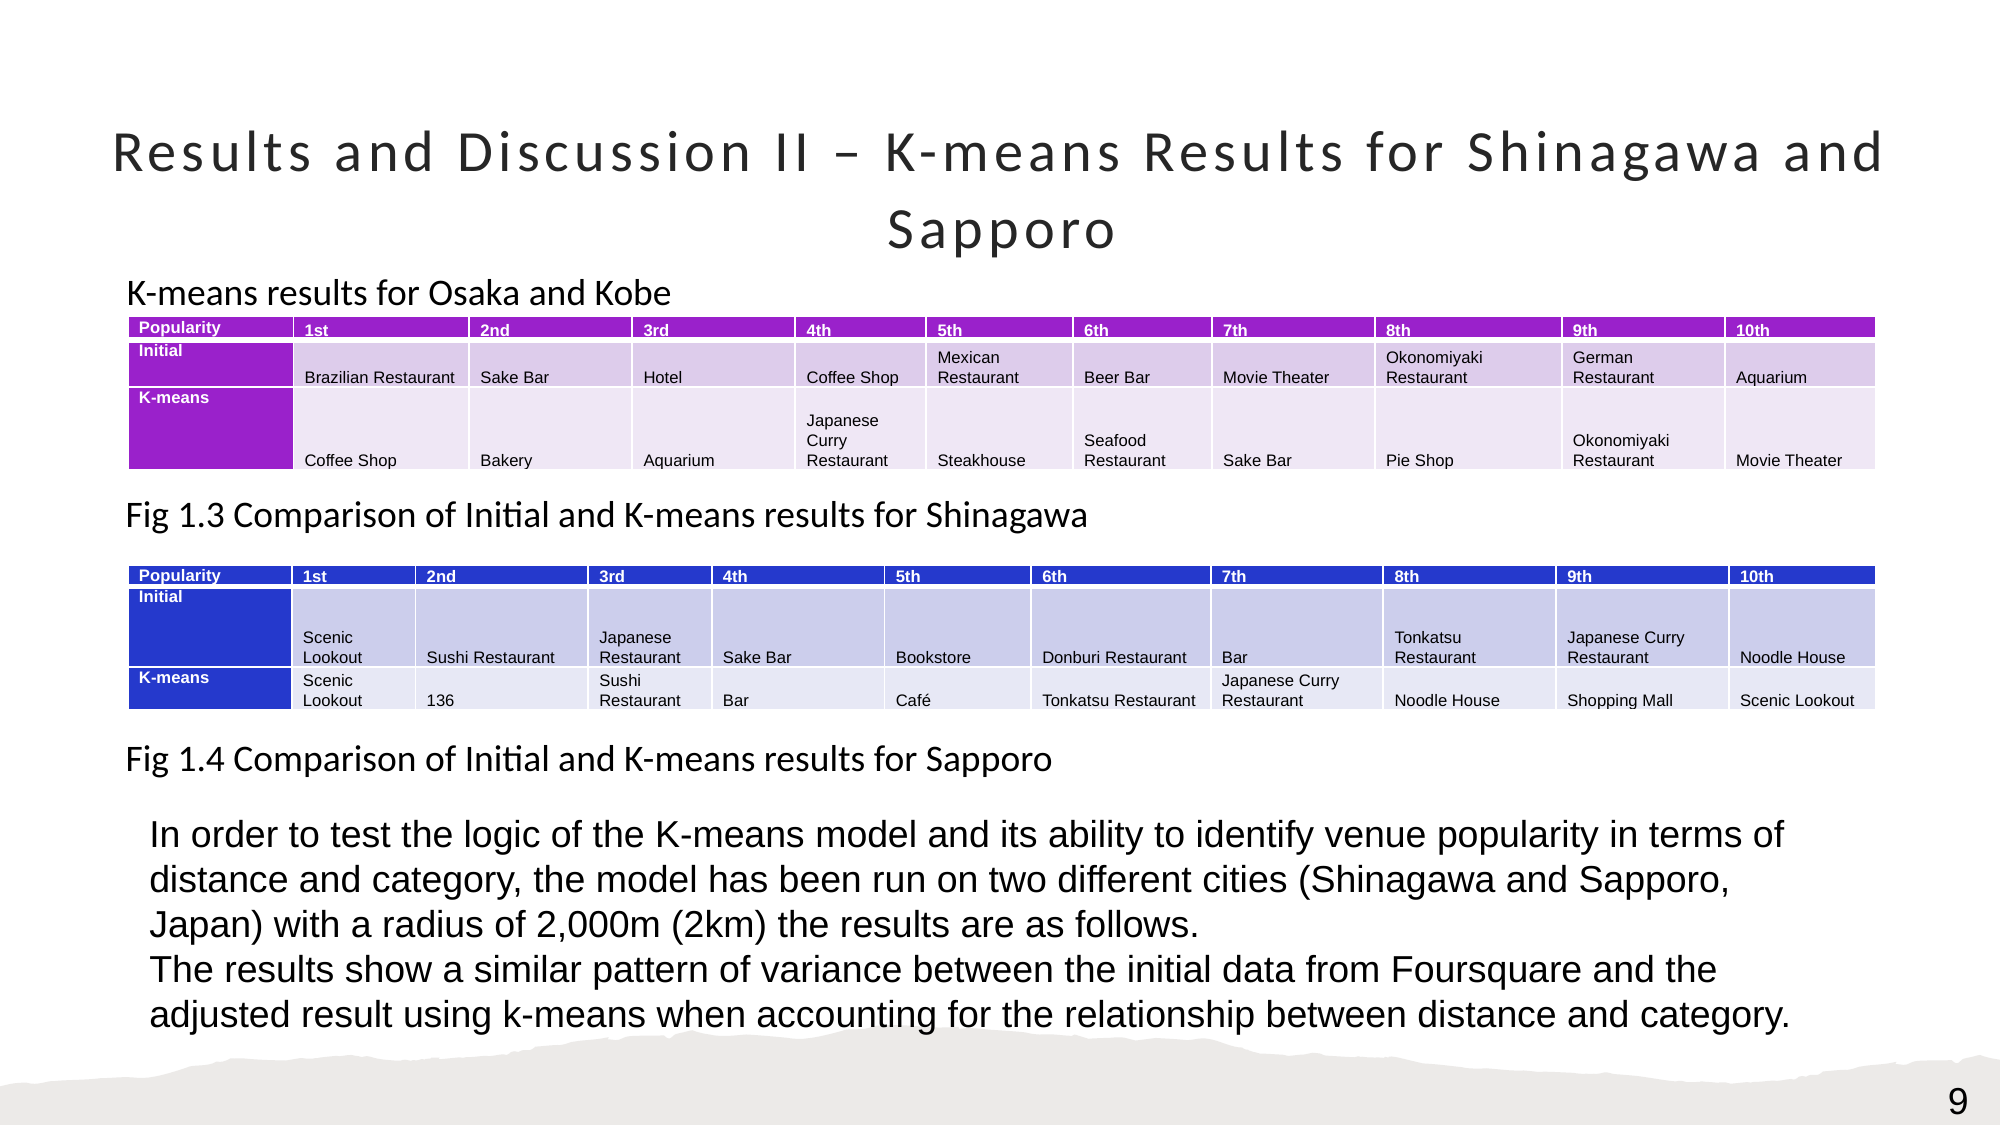

# Results and Discussion II – K-means Results for Shinagawa and Sapporo
K-means results for Osaka and Kobe
| Popularity | 1st | 2nd | 3rd | 4th | 5th | 6th | 7th | 8th | 9th | 10th |
| --- | --- | --- | --- | --- | --- | --- | --- | --- | --- | --- |
| Initial | Brazilian Restaurant | Sake Bar | Hotel | Coffee Shop | Mexican Restaurant | Beer Bar | Movie Theater | Okonomiyaki Restaurant | German Restaurant | Aquarium |
| K-means | Coffee Shop | Bakery | Aquarium | Japanese Curry Restaurant | Steakhouse | Seafood Restaurant | Sake Bar | Pie Shop | Okonomiyaki Restaurant | Movie Theater |
Fig 1.3 Comparison of Initial and K-means results for Shinagawa

| Popularity | 1st | 2nd | 3rd | 4th | 5th | 6th | 7th | 8th | 9th | 10th |
| --- | --- | --- | --- | --- | --- | --- | --- | --- | --- | --- |
| Initial | Scenic Lookout | Sushi Restaurant | Japanese Restaurant | Sake Bar | Bookstore | Donburi Restaurant | Bar | Tonkatsu Restaurant | Japanese Curry Restaurant | Noodle House |
| K-means | Scenic Lookout | 136 | Sushi Restaurant | Bar | Café | Tonkatsu Restaurant | Japanese Curry Restaurant | Noodle House | Shopping Mall | Scenic Lookout |
Fig 1.4 Comparison of Initial and K-means results for Sapporo
In order to test the logic of the K-means model and its ability to identify venue popularity in terms of distance and category, the model has been run on two different cities (Shinagawa and Sapporo, Japan) with a radius of 2,000m (2km) the results are as follows.
The results show a similar pattern of variance between the initial data from Foursquare and the adjusted result using k-means when accounting for the relationship between distance and category.

9